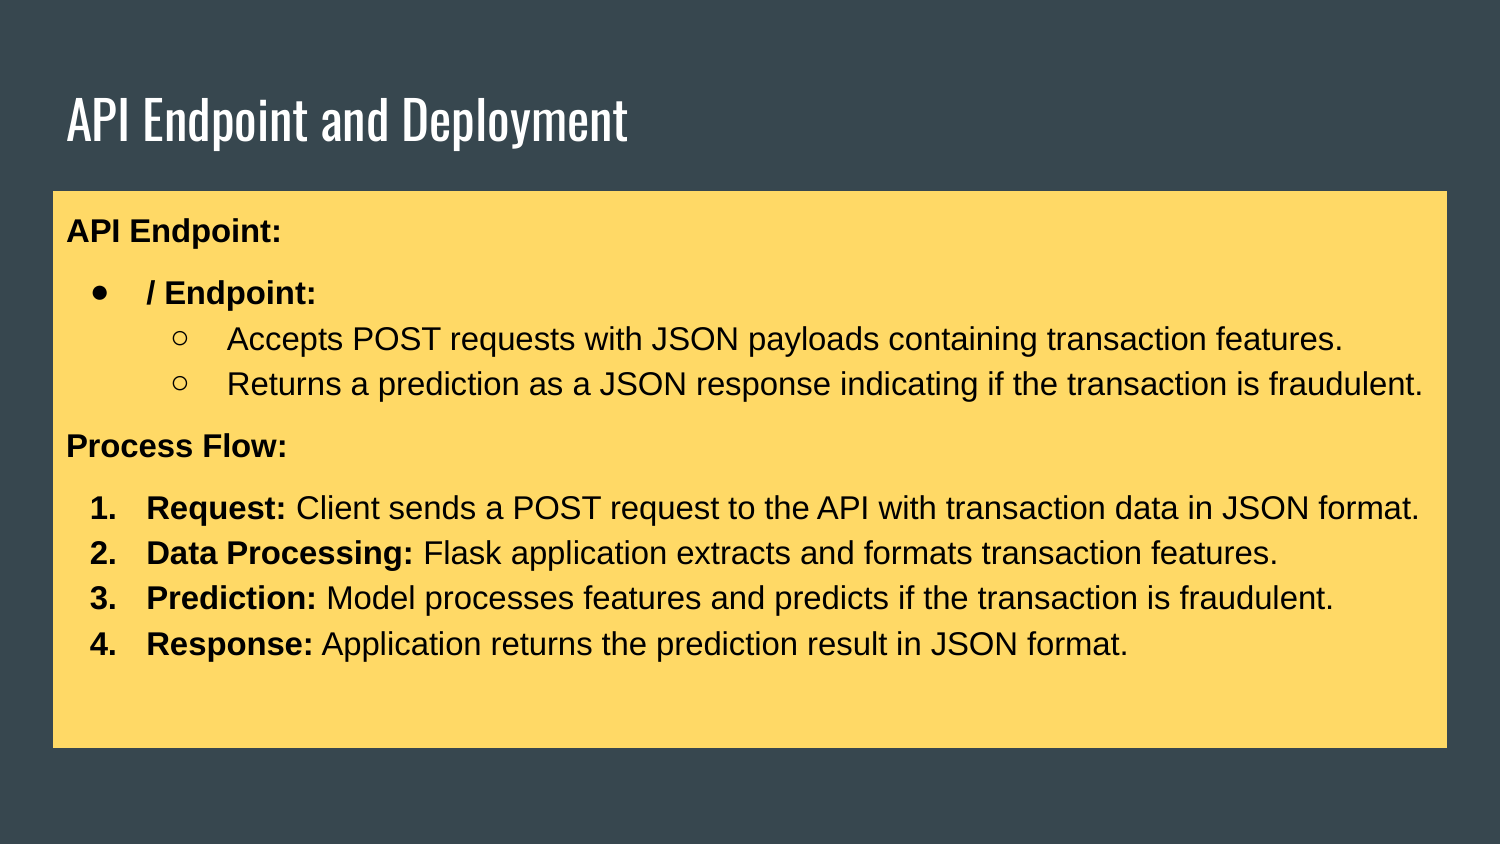

# API Endpoint and Deployment
API Endpoint:
/ Endpoint:
Accepts POST requests with JSON payloads containing transaction features.
Returns a prediction as a JSON response indicating if the transaction is fraudulent.
Process Flow:
Request: Client sends a POST request to the API with transaction data in JSON format.
Data Processing: Flask application extracts and formats transaction features.
Prediction: Model processes features and predicts if the transaction is fraudulent.
Response: Application returns the prediction result in JSON format.